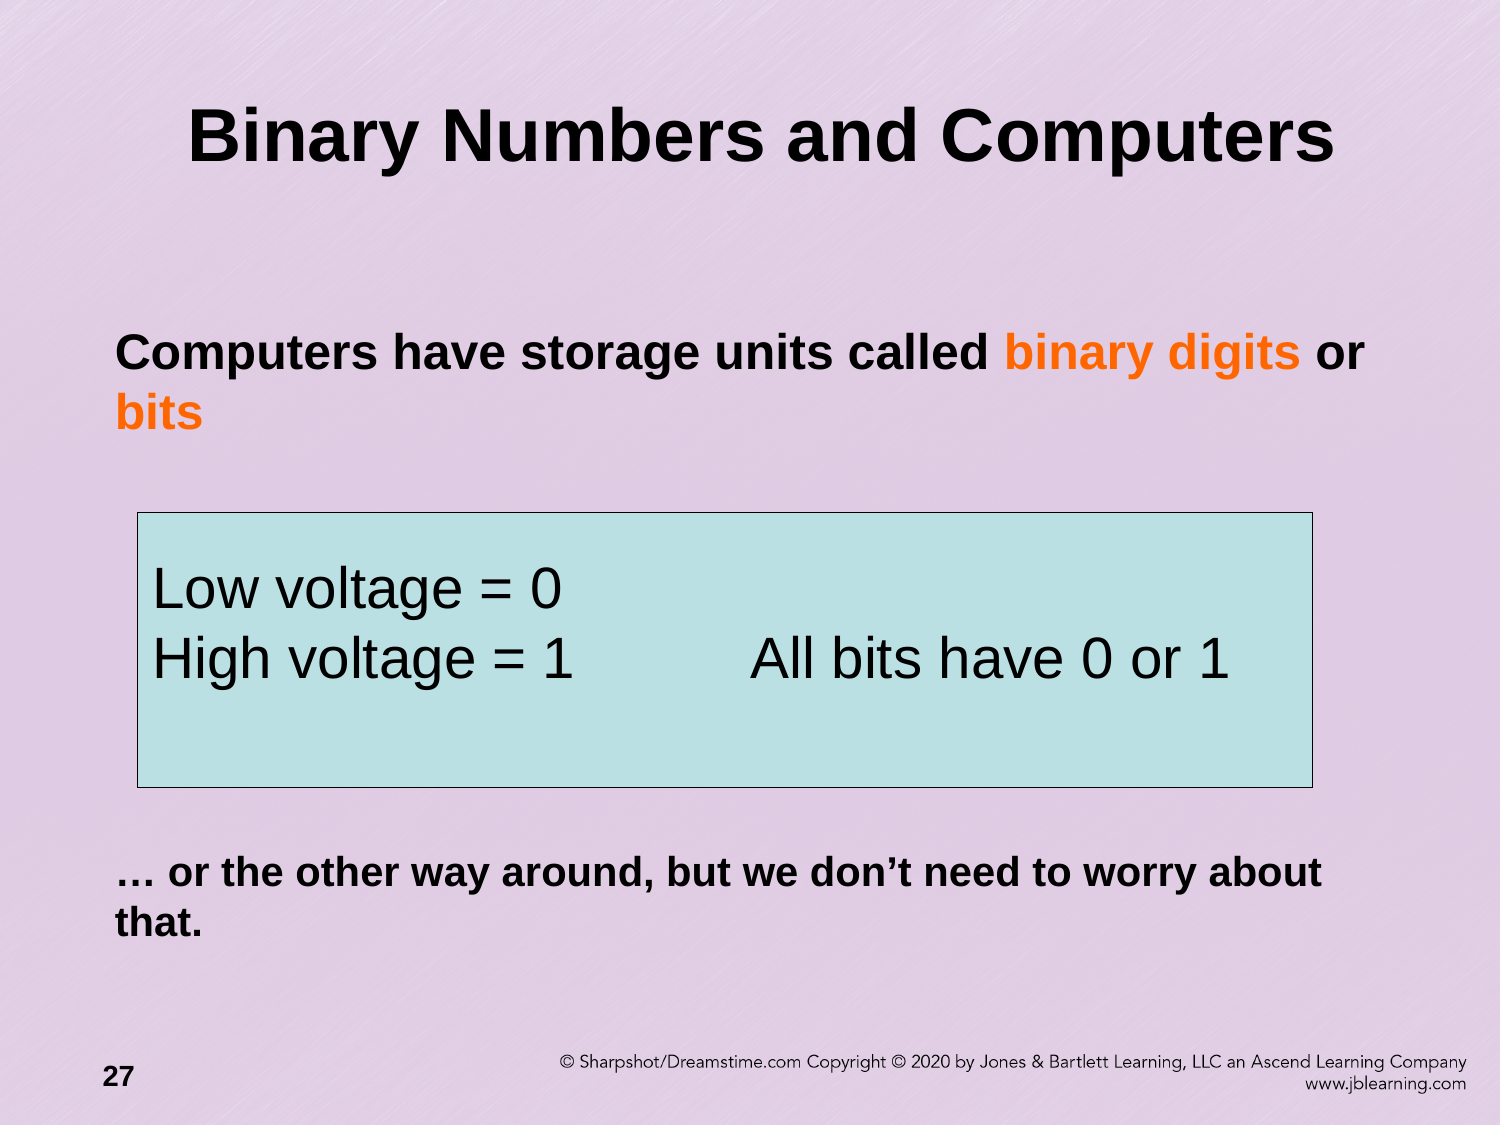

# Binary Numbers and Computers
Computers have storage units called binary digits or bits

Low voltage = 0
High voltage = 1           All bits have 0 or 1

… or the other way around, but we don’t need to worry about that.
27